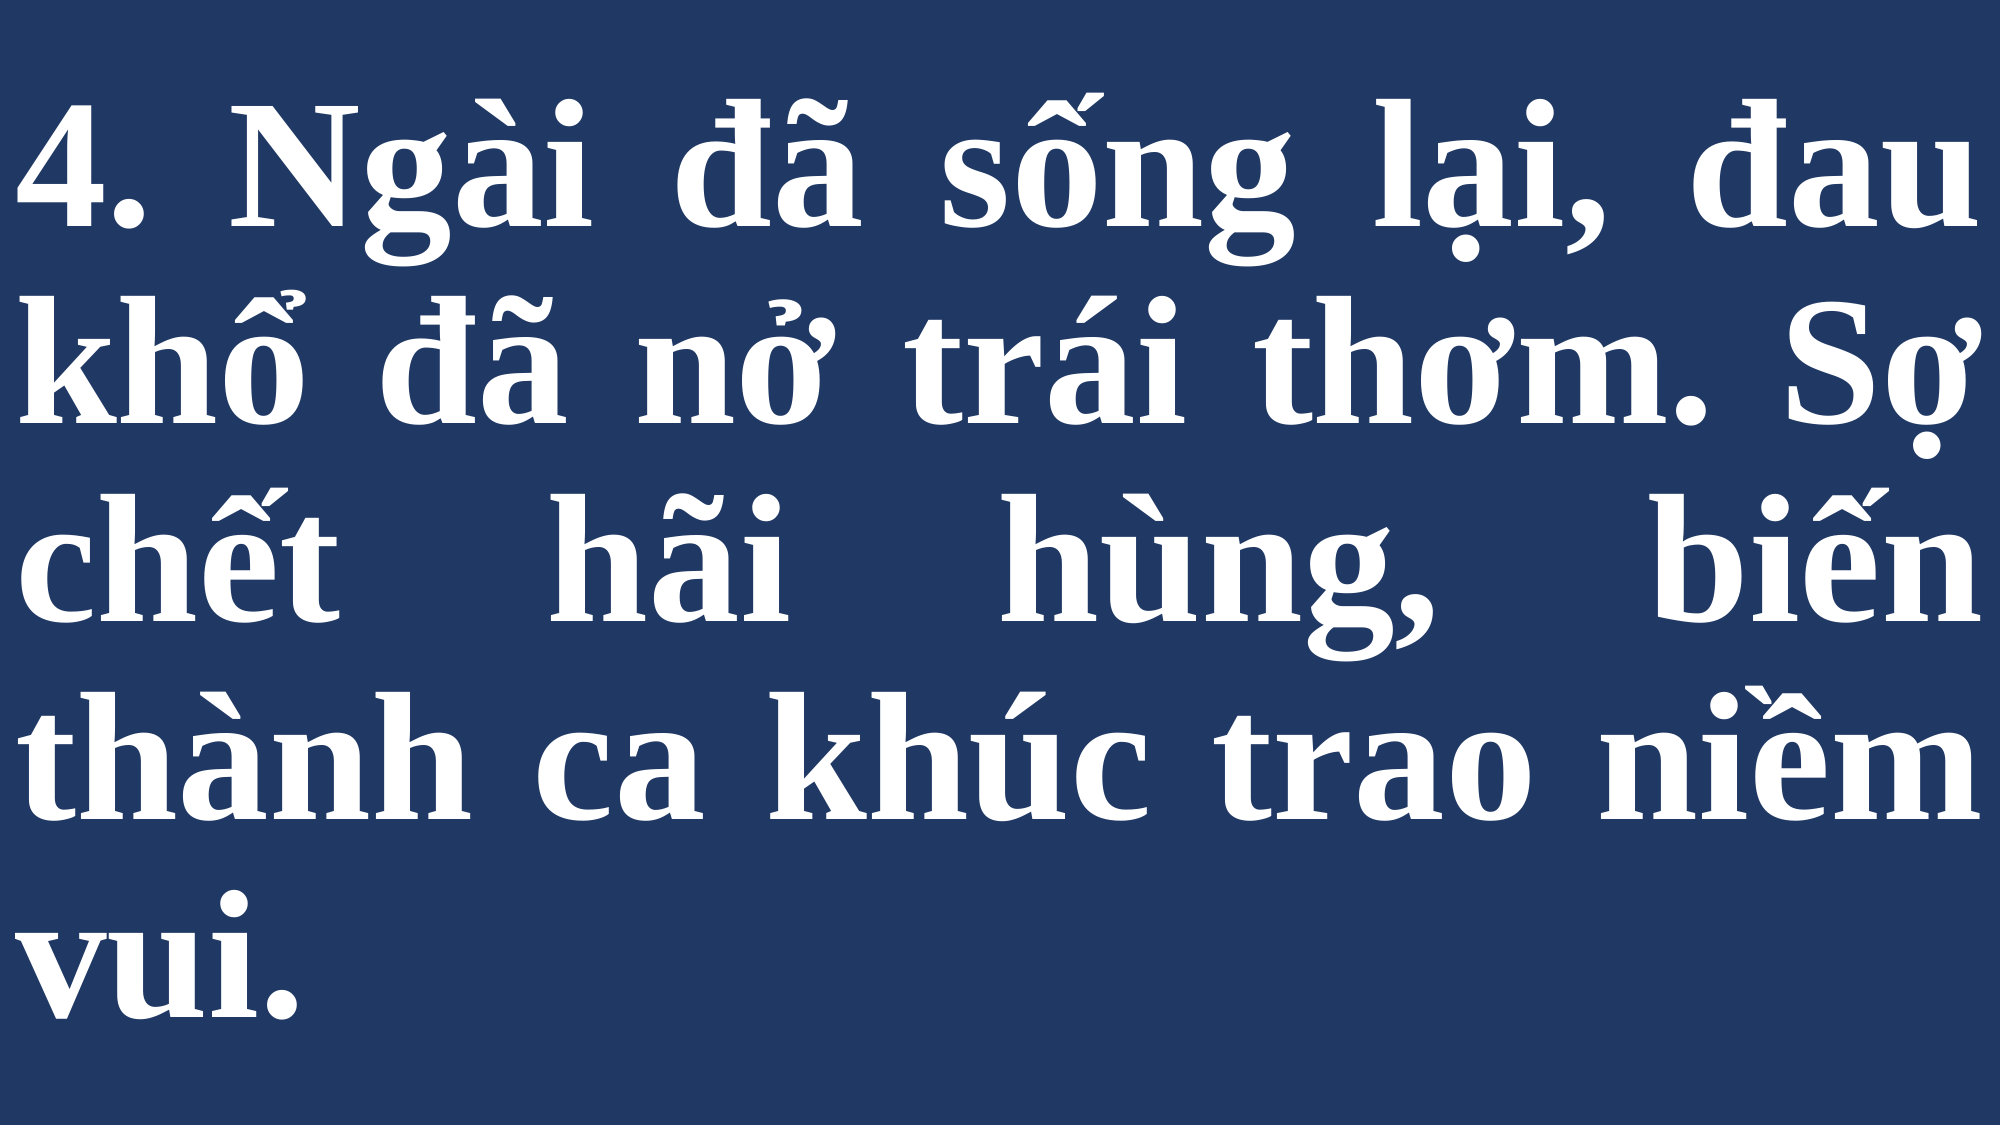

# 4. Ngài đã sống lại, đau khổ đã nở trái thơm. Sợ chết hãi hùng, biến thành ca khúc trao niềm vui.